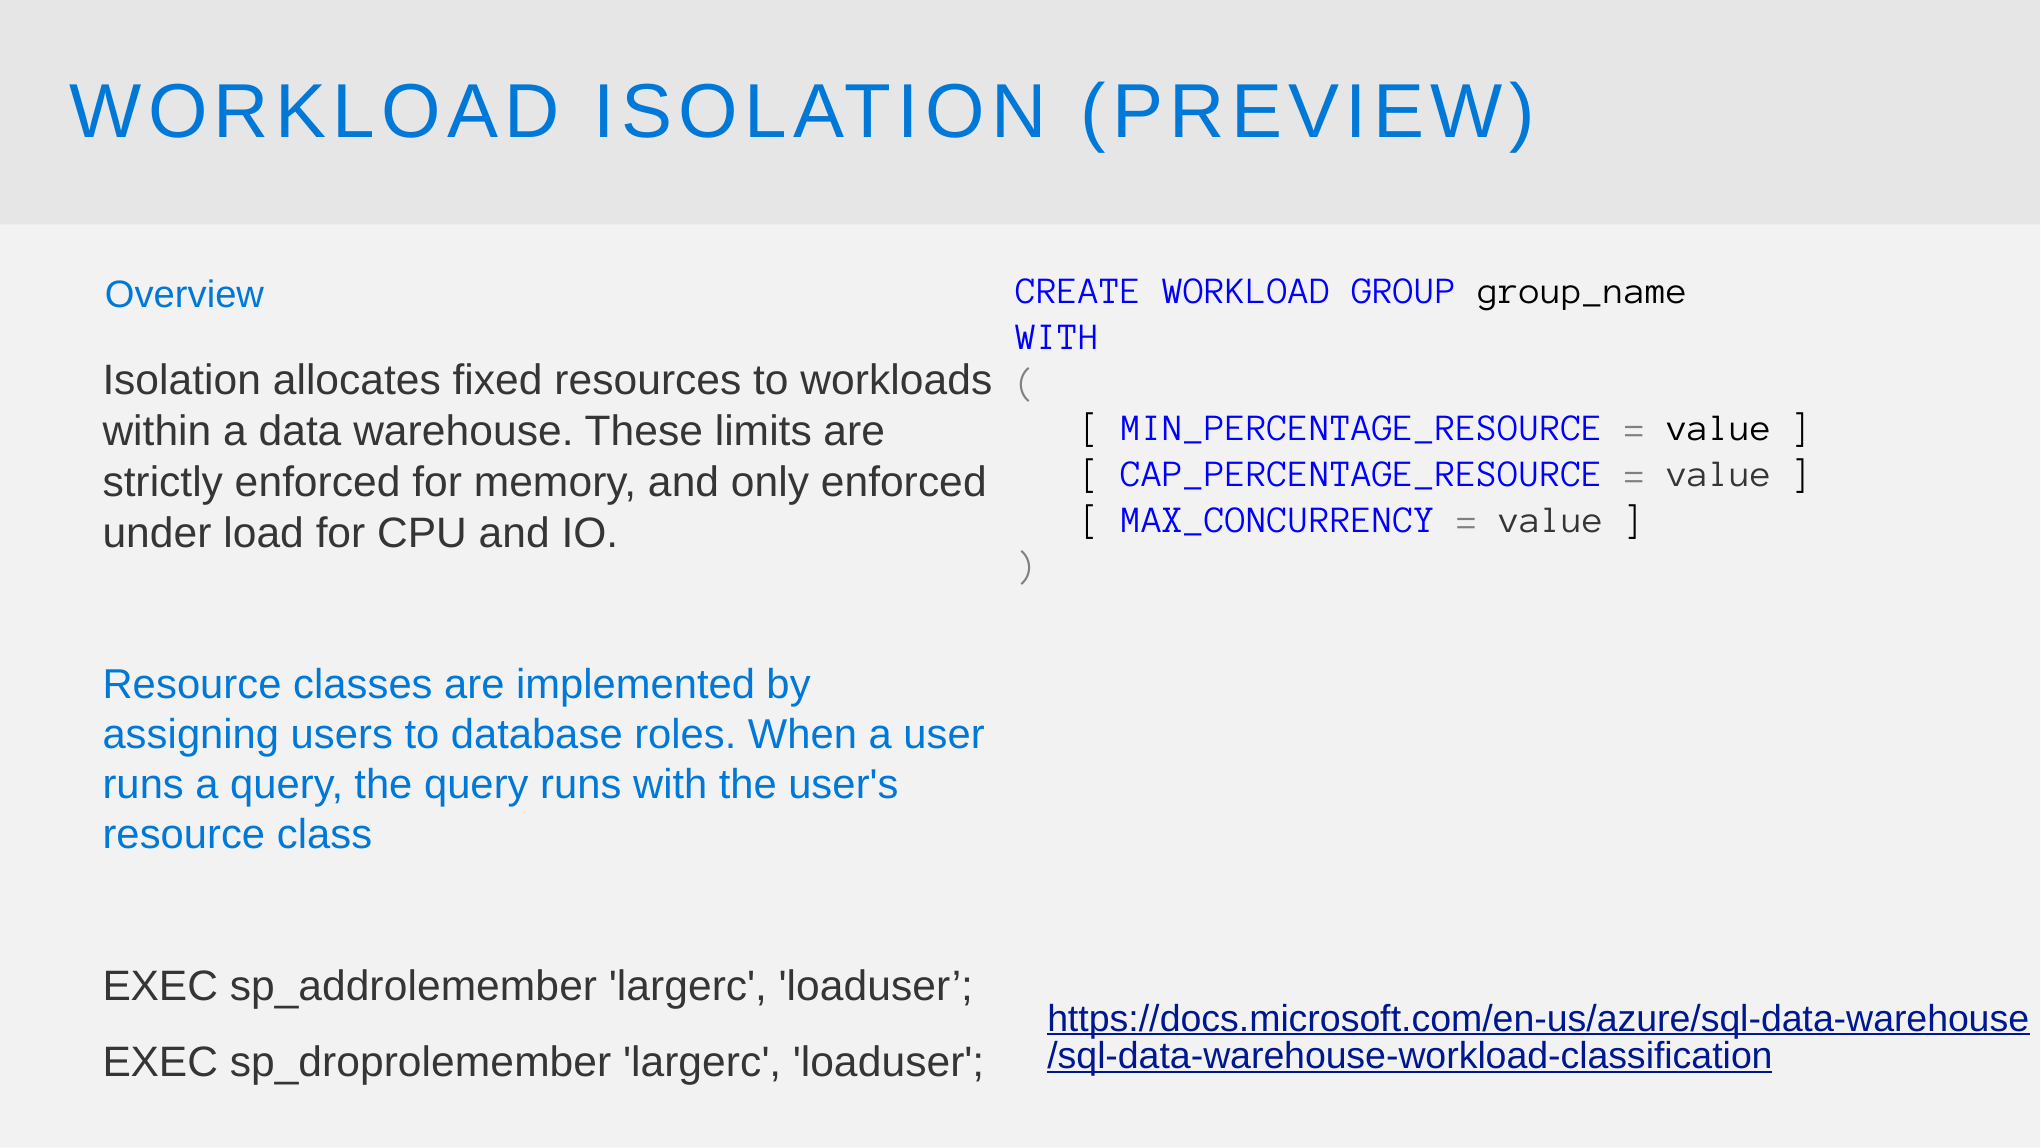

WORKLOAD isolation (Preview)
CREATE WORKLOAD GROUP group_name
WITH
(
   [ MIN_PERCENTAGE_RESOURCE = value ]
   [ CAP_PERCENTAGE_RESOURCE = value ]
   [ MAX_CONCURRENCY = value ]
)
Overview
Isolation allocates fixed resources to workloads within a data warehouse. These limits are strictly enforced for memory, and only enforced under load for CPU and IO.

Resource classes are implemented by assigning users to database roles. When a user runs a query, the query runs with the user's resource class

EXEC sp_addrolemember 'largerc', 'loaduser’;
EXEC sp_droprolemember 'largerc', 'loaduser';
https://docs.microsoft.com/en-us/azure/sql-data-warehouse/sql-data-warehouse-workload-classification